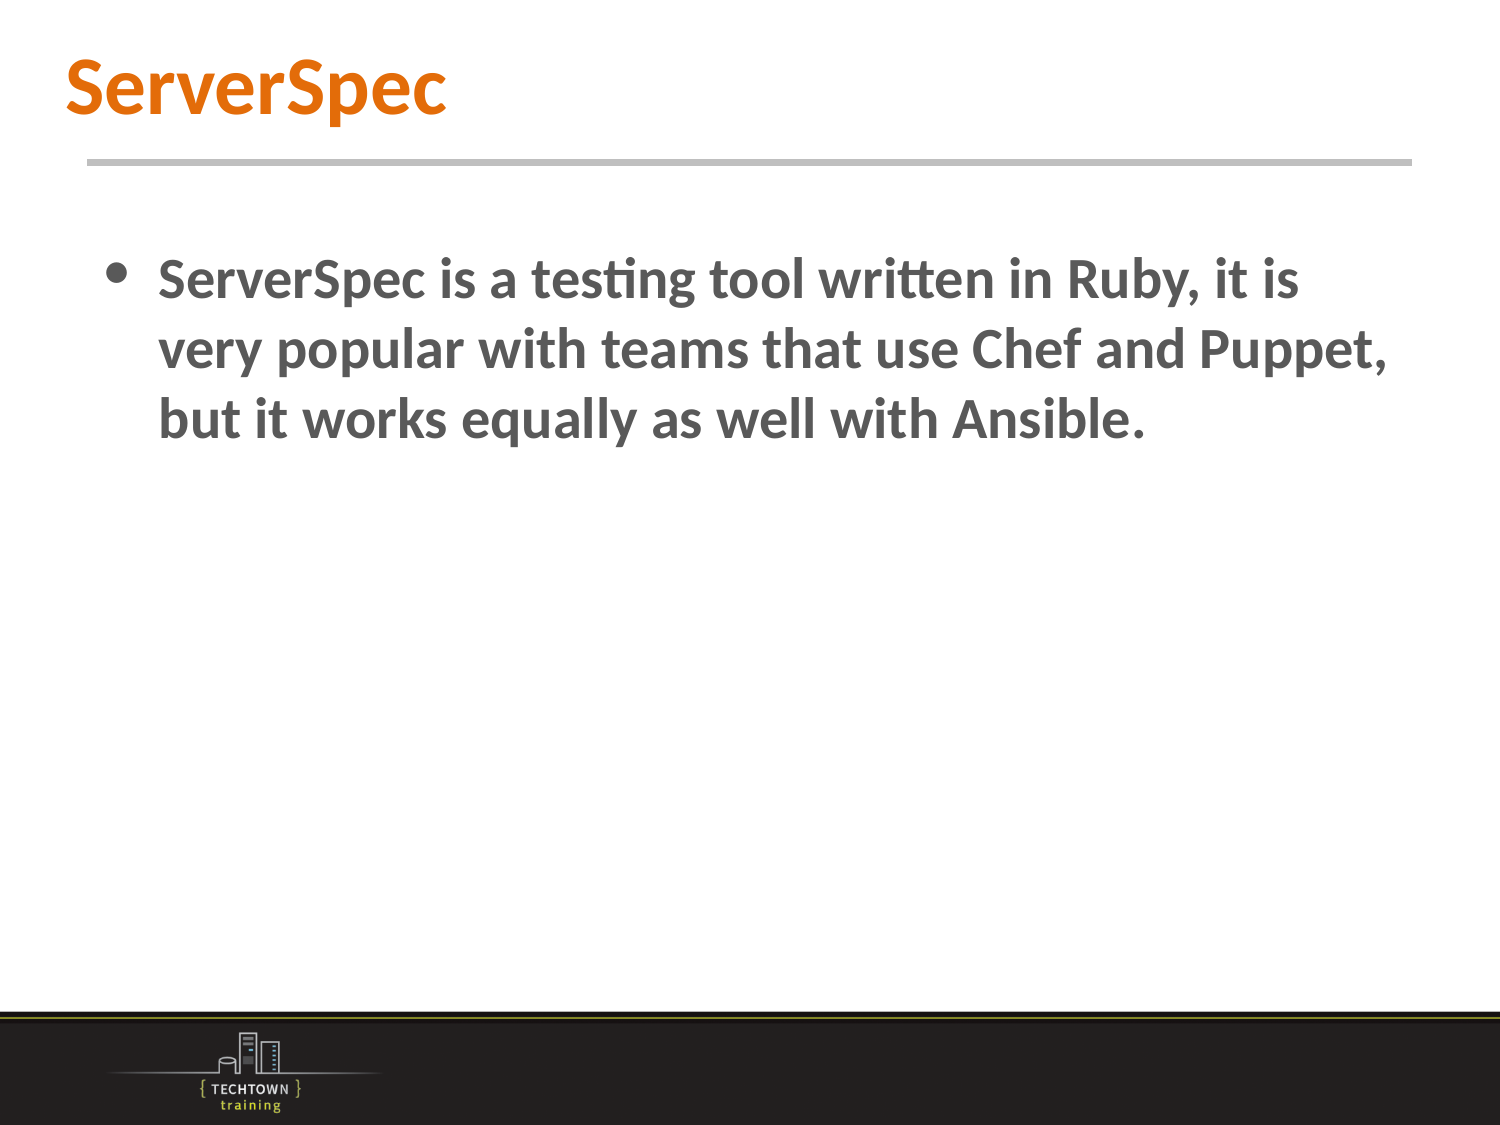

# ServerSpec
ServerSpec is a testing tool written in Ruby, it is very popular with teams that use Chef and Puppet, but it works equally as well with Ansible.